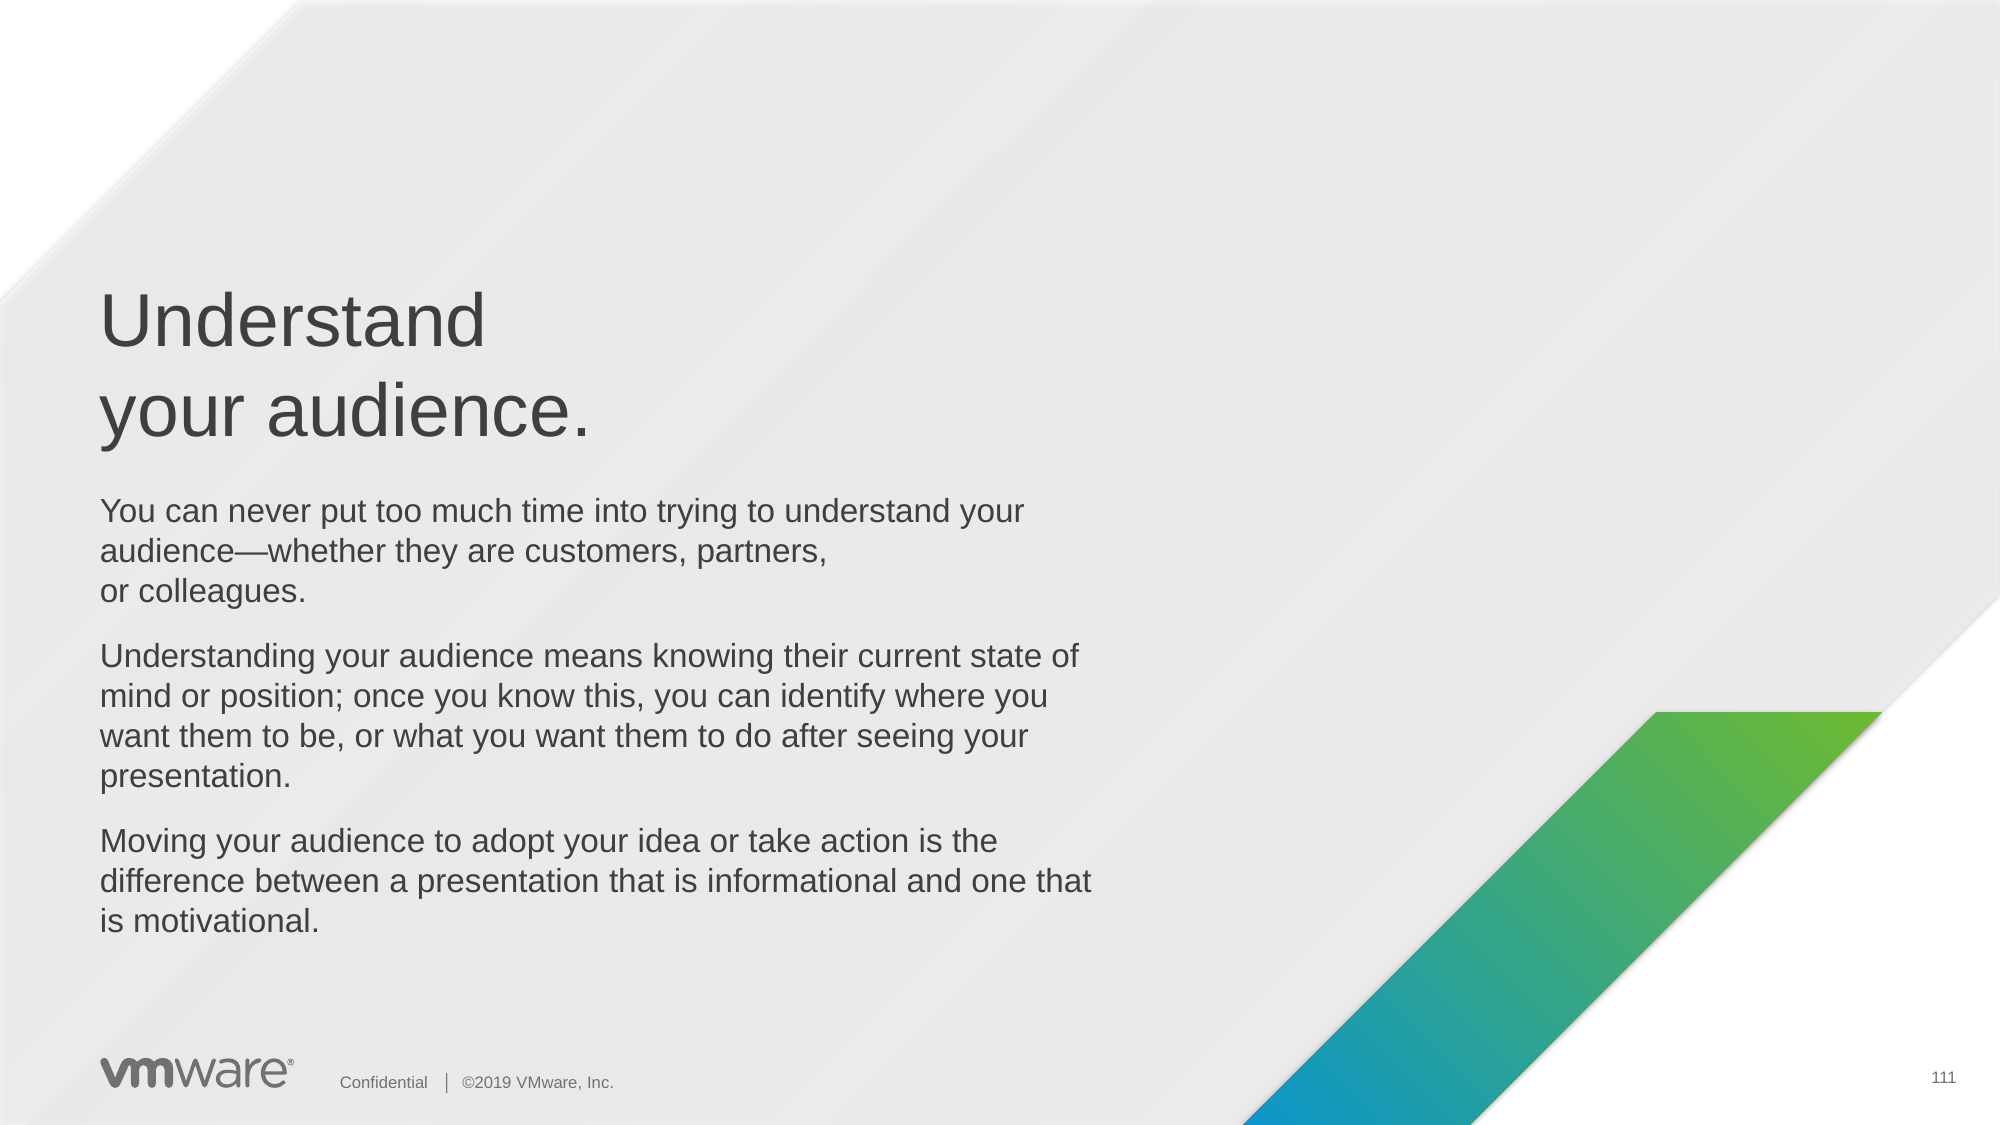

Understand
your audience.
You can never put too much time into trying to understand your audience—whether they are customers, partners,
or colleagues.
Understanding your audience means knowing their current state of mind or position; once you know this, you can identify where you want them to be, or what you want them to do after seeing your presentation.
Moving your audience to adopt your idea or take action is the difference between a presentation that is informational and one that is motivational.